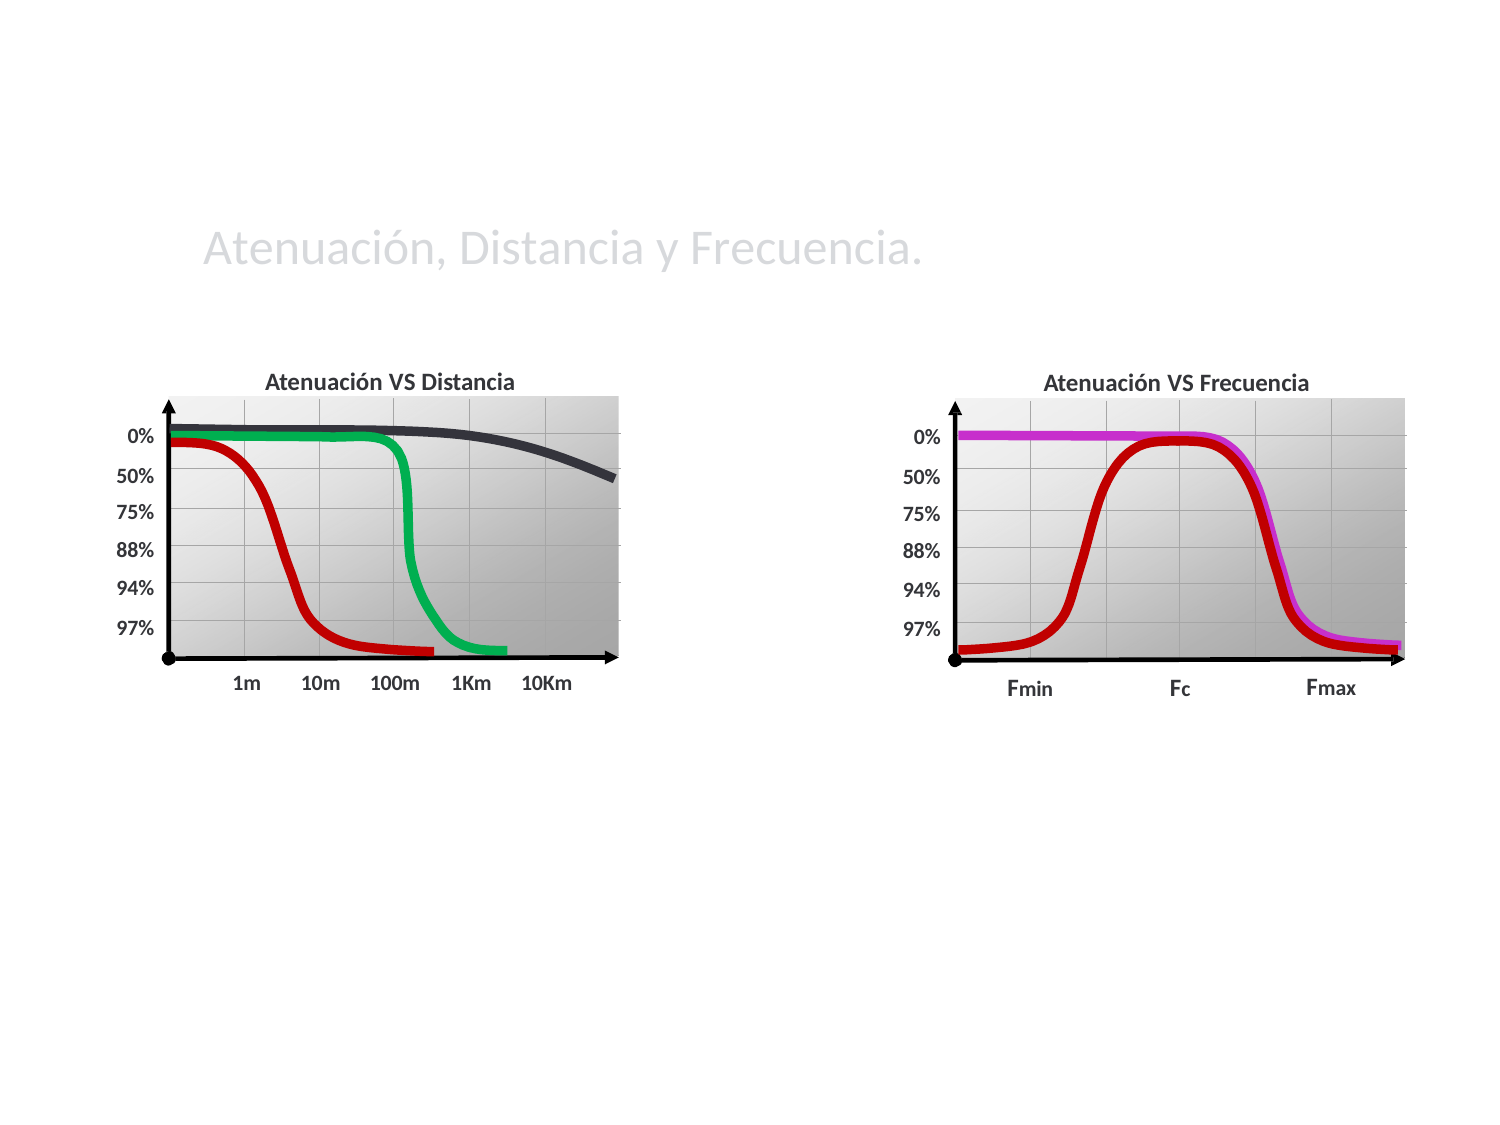

# Atenuación, Distancia y Frecuencia.
Atenuación VS Distancia
Atenuación VS Frecuencia

0%
50%
75%
88%
94%
97%
0%
50%
75%
88%
94%
97%

1m	10m	100m
1Km	10Km
Fmax
Fmin
Fc